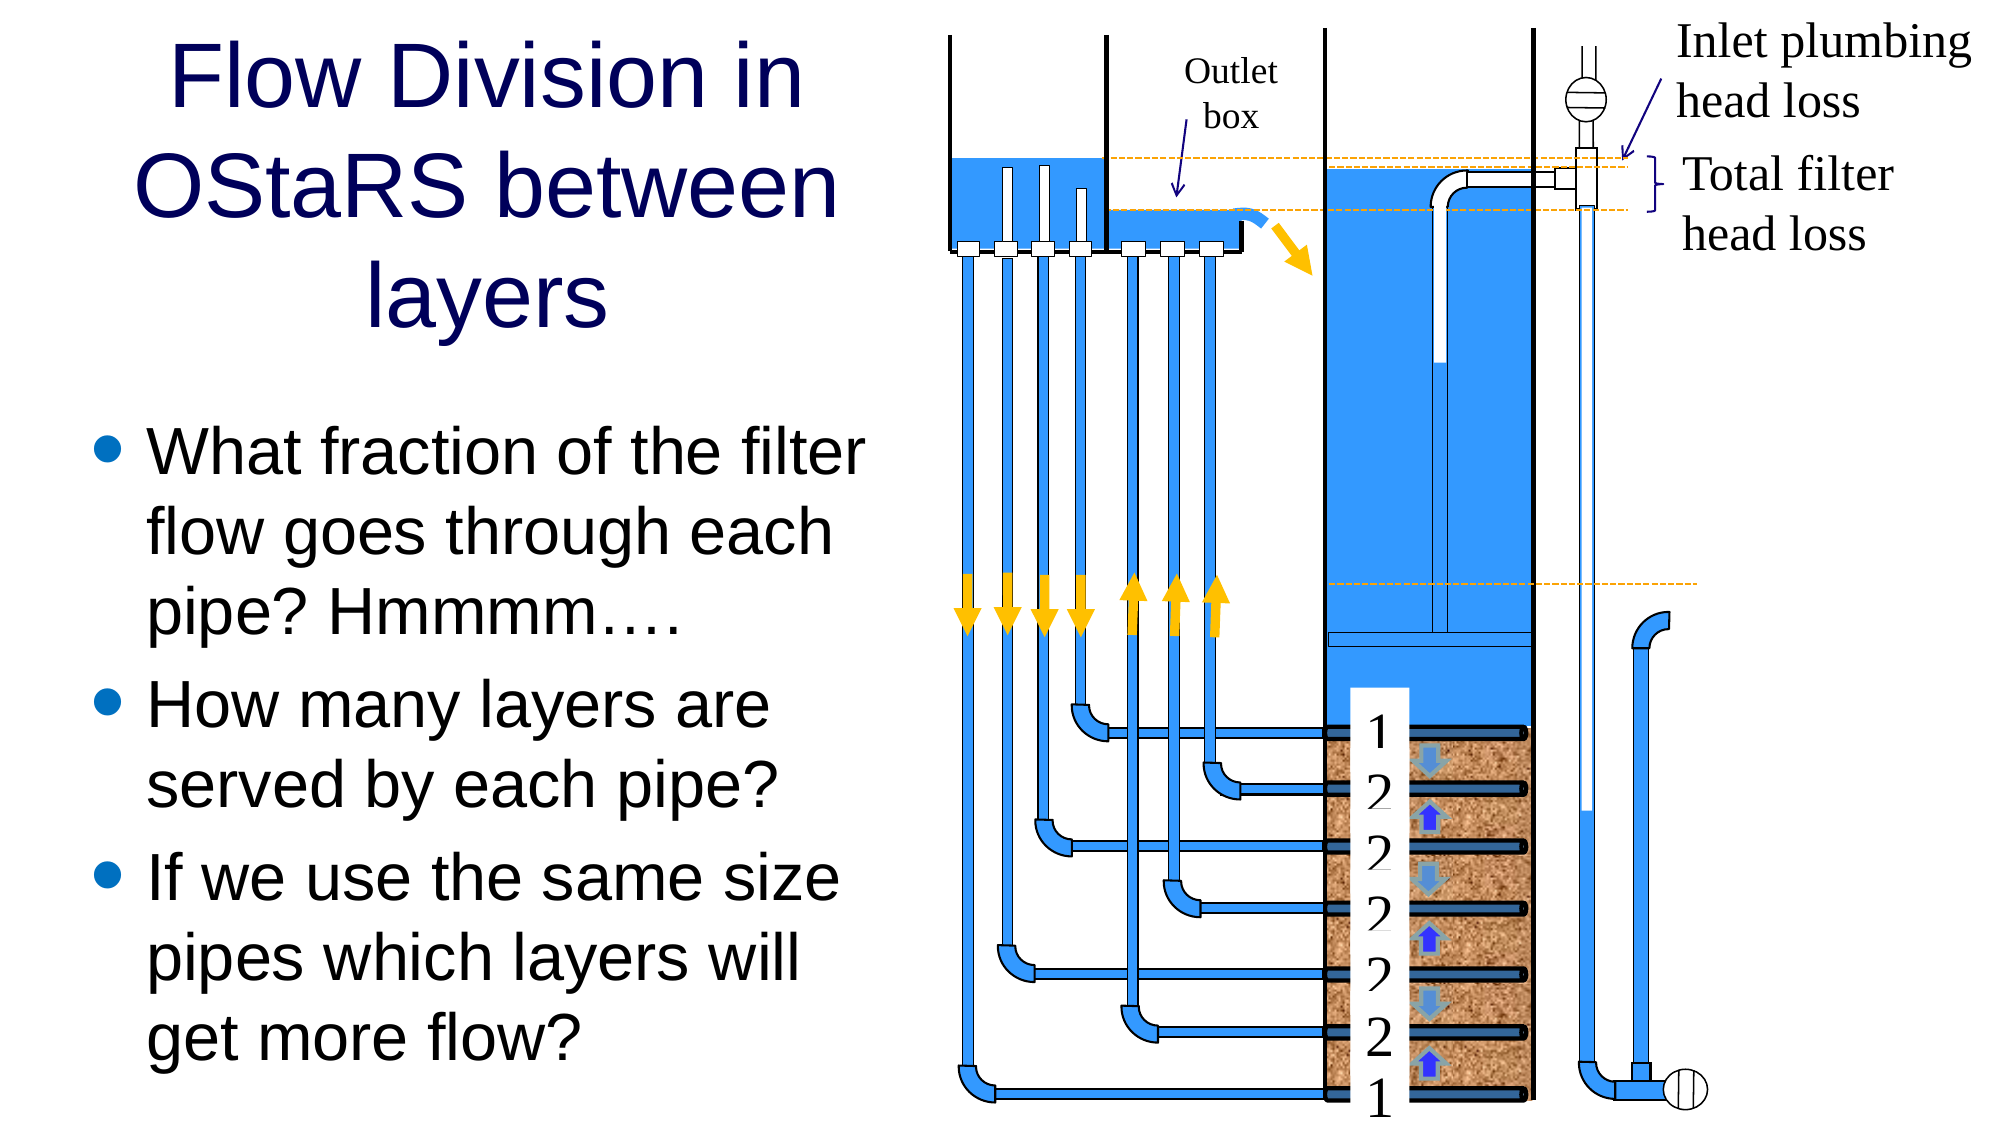

Inlet plumbing head loss
# Flow Division in OStaRS between layers
Outlet box

Total filter head loss

What fraction of the filter flow goes through each pipe? Hmmmm….
How many layers are served by each pipe?
If we use the same size pipes which layers will get more flow?

1
2
2
2
2
2
1